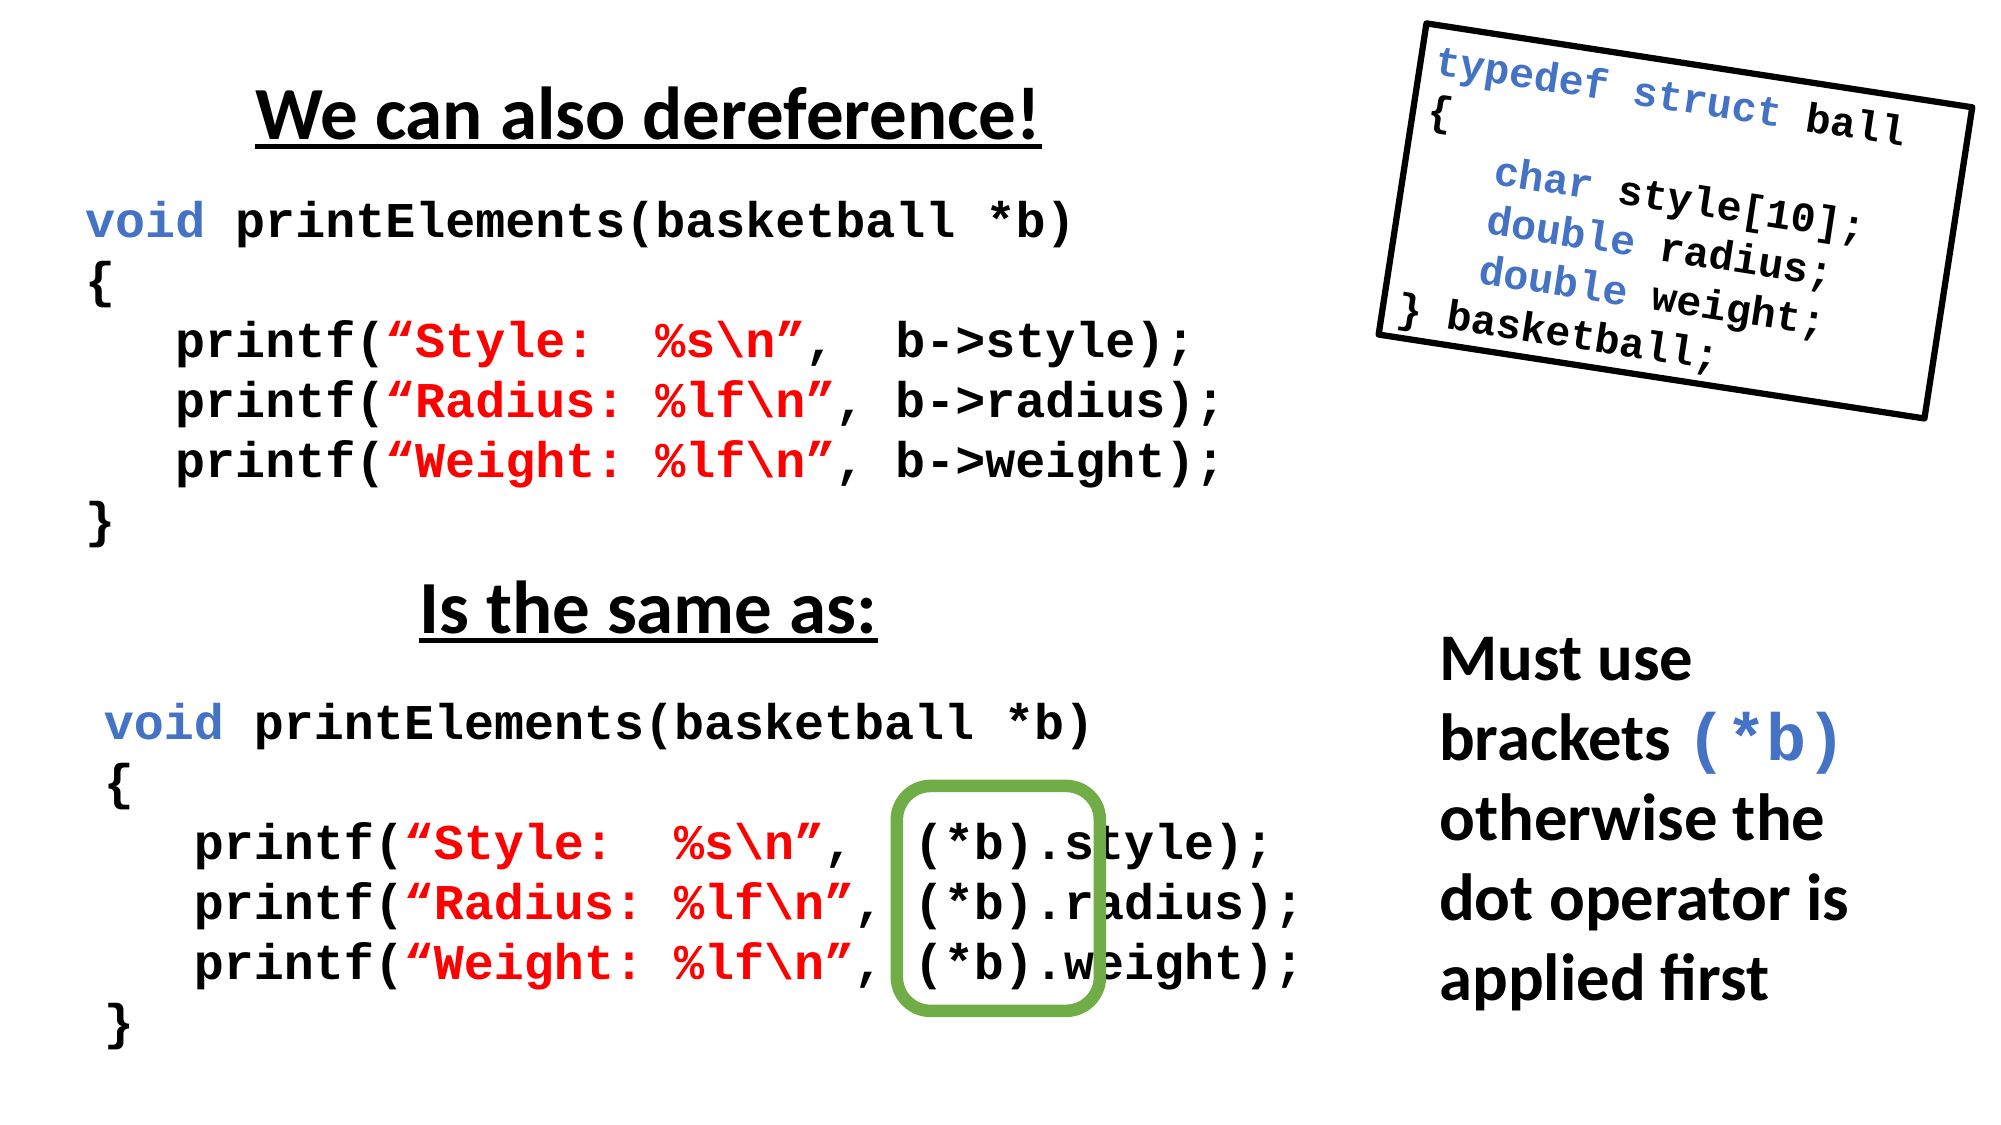

We can also dereference!
typedef struct ball
{
   char style[10];
   double radius;
   double weight;
} basketball;
void printElements(basketball *b)
{
   printf(“Style:  %s\n”,  b->style);
   printf(“Radius: %lf\n”, b->radius);
   printf(“Weight: %lf\n”, b->weight);
}
Is the same as:
Must use brackets (*b) otherwise the dot operator is applied first
void printElements(basketball *b)
{
   printf(“Style:  %s\n”,  (*b).style);
   printf(“Radius: %lf\n”, (*b).radius);
   printf(“Weight: %lf\n”, (*b).weight);
}